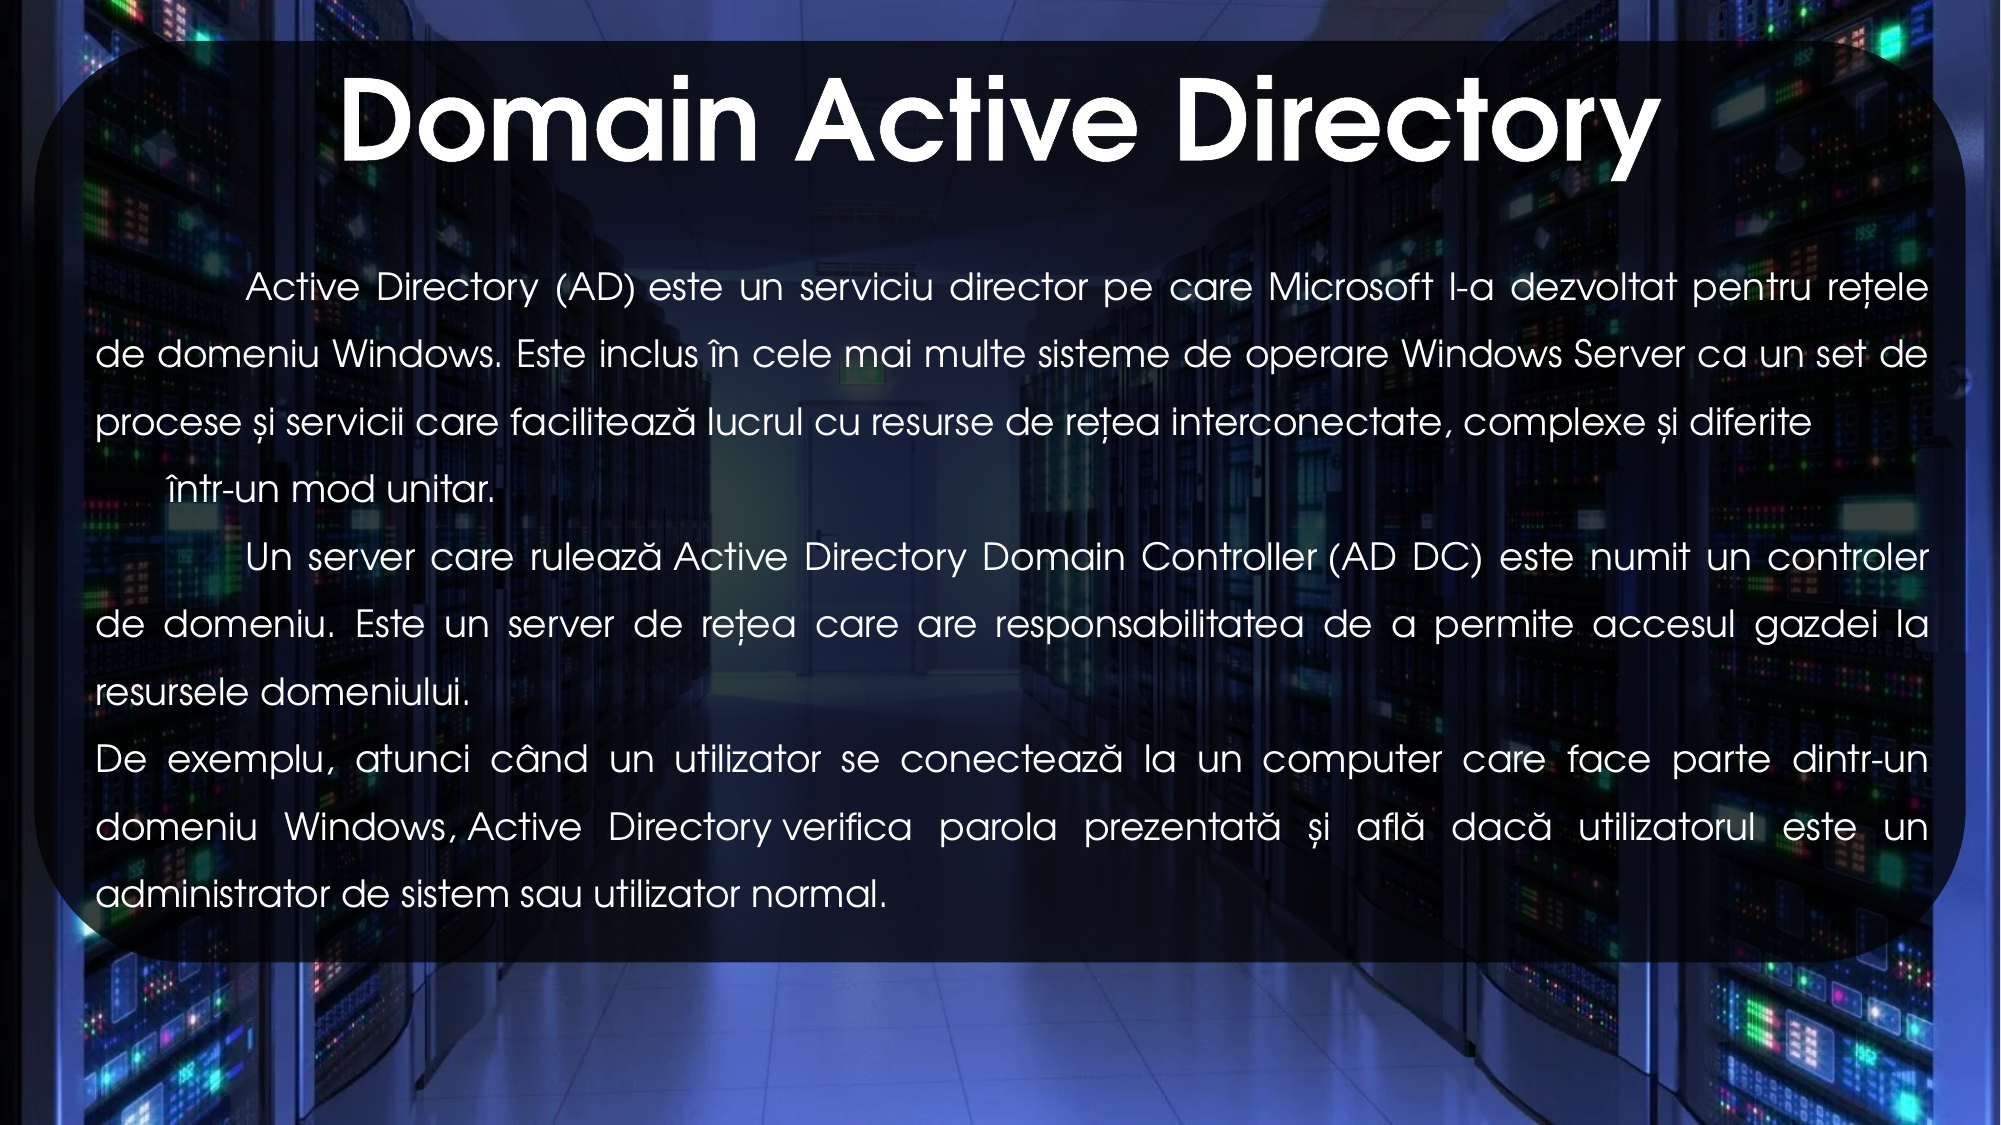

Domain Active Directory
	Active Directory (AD) este un serviciu director pe care Microsoft l-a dezvoltat pentru rețele de domeniu Windows. Este inclus în cele mai multe sisteme de operare Windows Server ca un set de procese și servicii care facilitează lucrul cu resurse de rețea interconectate, complexe și diferite                   într-un mod unitar.
	Un server care rulează Active Directory Domain Controller (AD DC) este numit un controler de domeniu. Este un server de rețea care are responsabilitatea de a permite accesul gazdei la resursele domeniului.
De exemplu, atunci când un utilizator se conectează la un computer care face parte dintr-un domeniu Windows, Active Directory verifica parola prezentată și află dacă utilizatorul este un administrator de sistem sau utilizator normal.